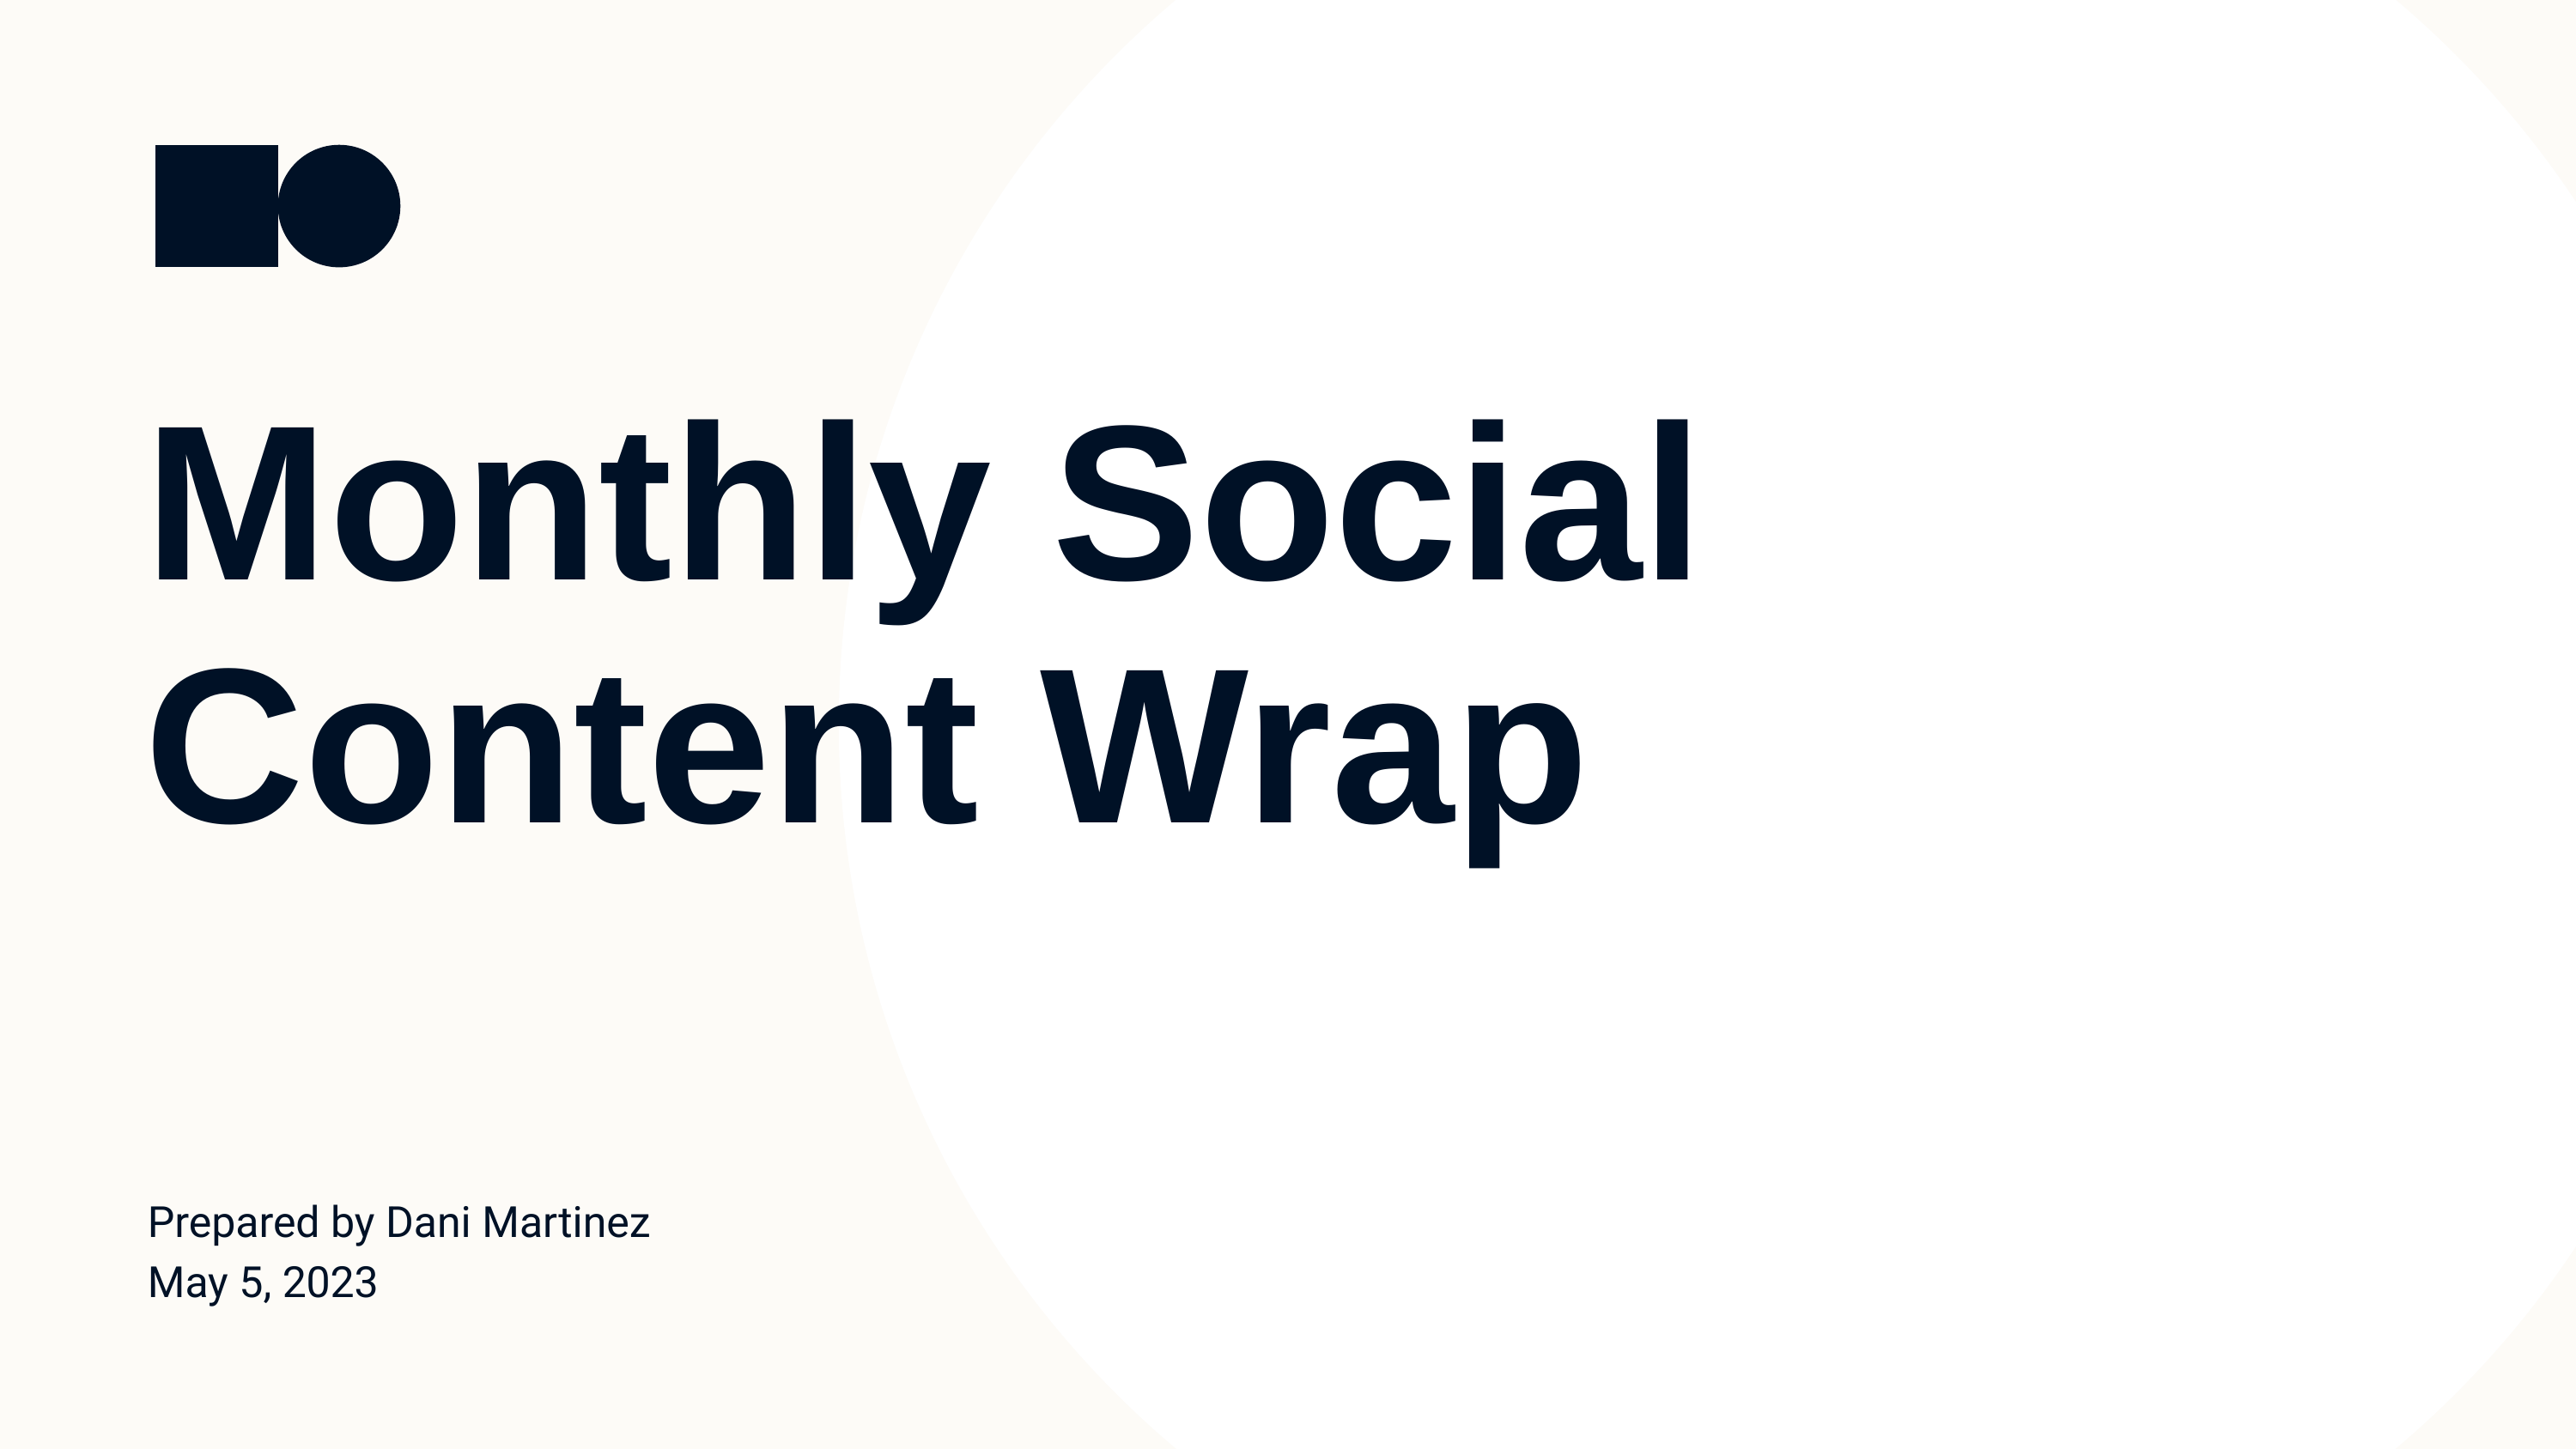

Monthly Social Content Wrap
Prepared by Dani Martinez
May 5, 2023